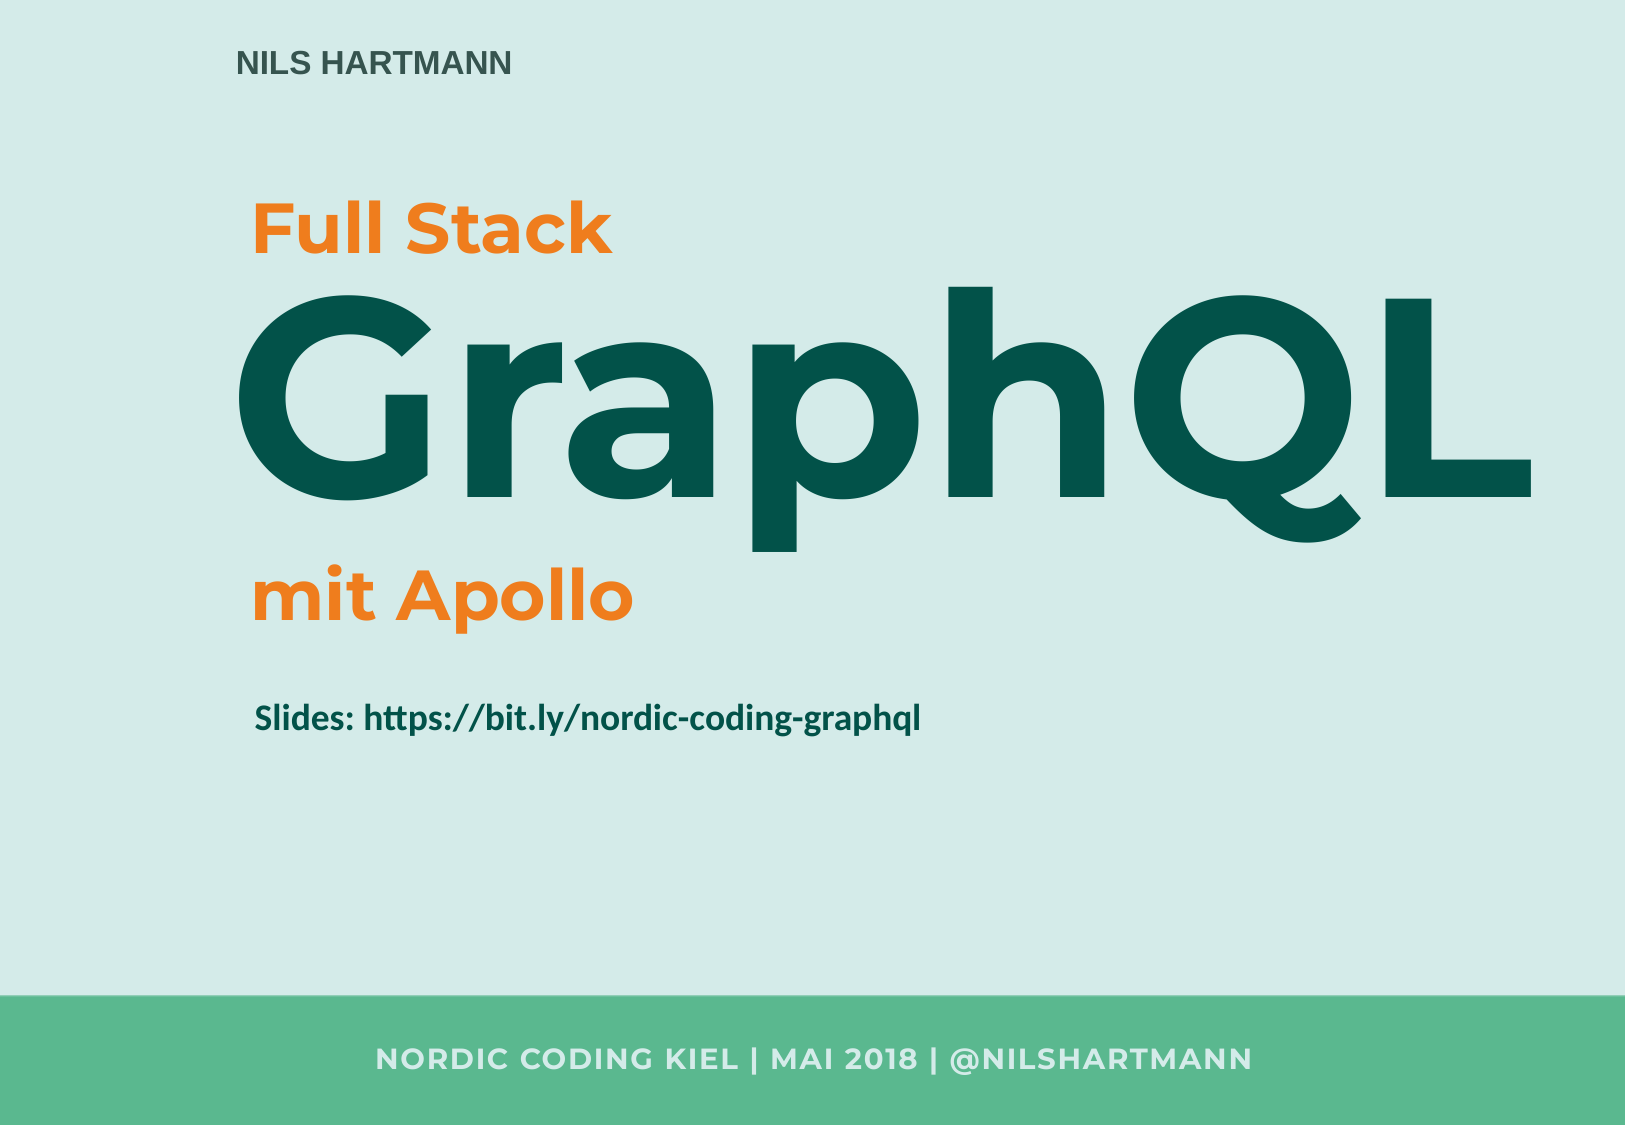

NILS HARTMANN
Full Stack
   GraphQL
mit Apollo
Slides: https://bit.ly/nordic-coding-graphql

# Nordic Coding Kiel | Mai 2018 | @nilshartmann